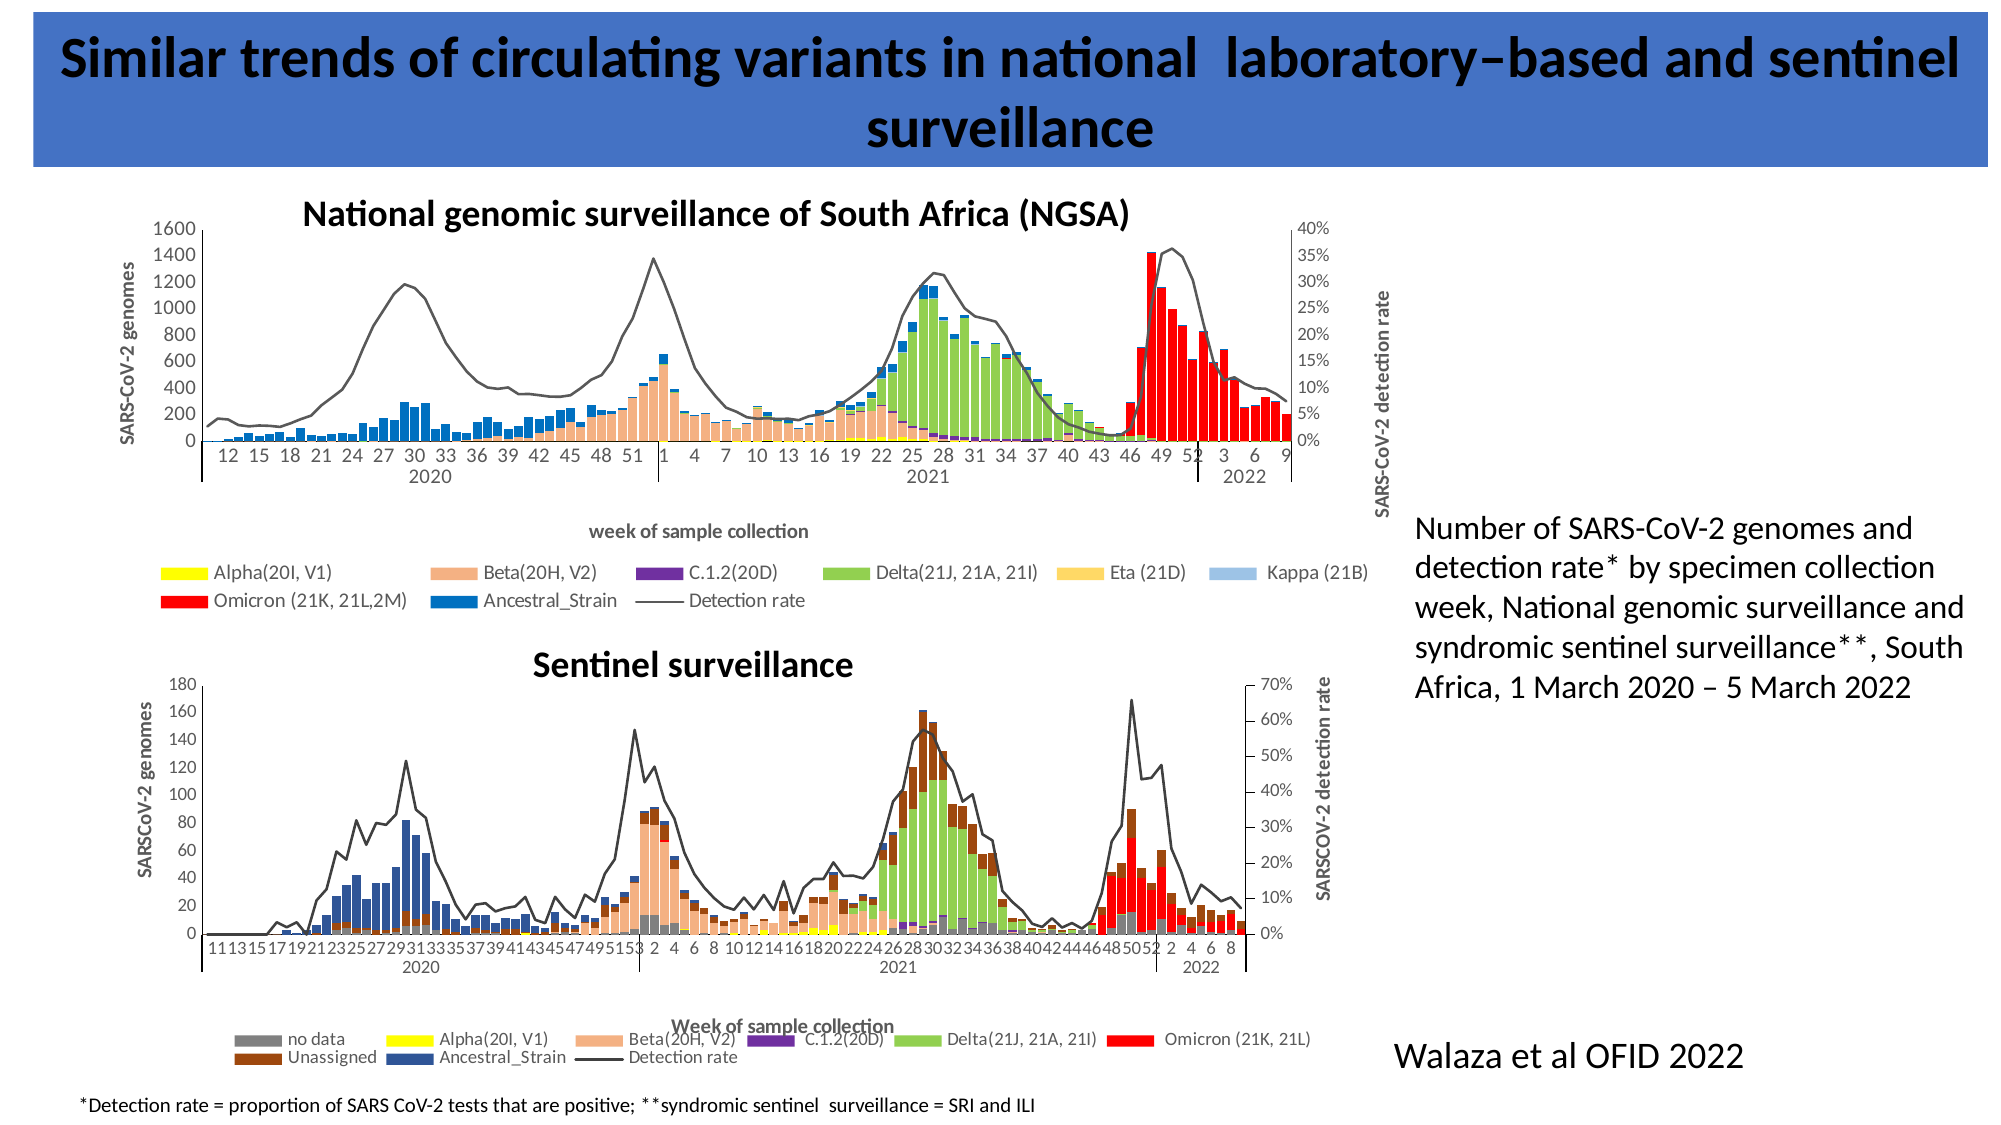

Similar trends of circulating variants in national  laboratory–based and sentinel surveillance
National genomic surveillance of South Africa (NGSA)

### Chart

| Category | Alpha(20I, V1) | Beta(20H, V2) | C.1.2(20D) | Delta(21J, 21A, 21I) | Eta (21D)  |  Kappa (21B)  | Omicron (21K, 21L,2M)  | Ancestral_Strain | Detection rate |
|---|---|---|---|---|---|---|---|---|---|
| 10 | 0.0 | 0.0 | 0.0 | 0.0 | 0.0 | 0.0 | 0.0 | 2.0 | 0.028446389496717725 |
| 11 | 0.0 | 0.0 | 0.0 | 0.0 | 0.0 | 0.0 | 0.0 | 2.0 | 0.04327731092436975 |
| 12 | 0.0 | 0.0 | 0.0 | 0.0 | 0.0 | 0.0 | 0.0 | 19.0 | 0.04159132007233273 |
| 13 | 0.0 | 0.0 | 0.0 | 0.0 | 0.0 | 0.0 | 0.0 | 31.0 | 0.03100421748546677 |
| 14 | 0.0 | 0.0 | 0.0 | 0.0 | 0.0 | 0.0 | 0.0 | 63.0 | 0.028543253163863476 |
| 15 | 0.0 | 0.0 | 0.0 | 0.0 | 0.0 | 0.0 | 0.0 | 43.0 | 0.03026731054412715 |
| 16 | 0.0 | 0.0 | 0.0 | 0.0 | 0.0 | 0.0 | 0.0 | 57.0 | 0.029595264757638778 |
| 17 | 0.0 | 0.0 | 0.0 | 0.0 | 0.0 | 0.0 | 0.0 | 68.0 | 0.027494316746653195 |
| 18 | 0.0 | 0.0 | 0.0 | 0.0 | 0.0 | 0.0 | 0.0 | 33.0 | 0.034222923283524824 |
| 19 | 0.0 | 0.0 | 0.0 | 0.0 | 0.0 | 0.0 | 0.0 | 105.0 | 0.04218137993371497 |
| 20 | 0.0 | 1.0 | 0.0 | 0.0 | 0.0 | 0.0 | 0.0 | 45.0 | 0.04892855415275964 |
| 21 | 0.0 | 0.0 | 0.0 | 0.0 | 0.0 | 0.0 | 0.0 | 42.0 | 0.06832659874034092 |
| 22 | 0.0 | 1.0 | 0.0 | 0.0 | 0.0 | 0.0 | 0.0 | 54.0 | 0.08304354230308619 |
| 23 | 0.0 | 0.0 | 0.0 | 0.0 | 0.0 | 0.0 | 0.0 | 62.0 | 0.09818591446580195 |
| 24 | 0.0 | 0.0 | 0.0 | 0.0 | 0.0 | 0.0 | 0.0 | 56.0 | 0.12859081395616276 |
| 25 | 0.0 | 0.0 | 0.0 | 1.0 | 0.0 | 0.0 | 0.0 | 139.0 | 0.1754635774043964 |
| 26 | 0.0 | 2.0 | 0.0 | 0.0 | 0.0 | 0.0 | 0.0 | 106.0 | 0.21835879861011948 |
| 27 | 0.0 | 0.0 | 0.0 | 0.0 | 0.0 | 0.0 | 0.0 | 176.0 | 0.24876553607937563 |
| 28 | 0.0 | 0.0 | 0.0 | 0.0 | 0.0 | 0.0 | 0.0 | 161.0 | 0.27942427726141994 |
| 29 | 0.0 | 0.0 | 0.0 | 0.0 | 0.0 | 0.0 | 0.0 | 298.0 | 0.2973593731399721 |
| 30 | 0.0 | 0.0 | 0.0 | 0.0 | 0.0 | 0.0 | 0.0 | 260.0 | 0.2902693544279033 |
| 31 | 0.0 | 0.0 | 0.0 | 0.0 | 0.0 | 0.0 | 0.0 | 290.0 | 0.26984376371861757 |
| 32 | 0.0 | 0.0 | 0.0 | 0.0 | 0.0 | 0.0 | 0.0 | 95.0 | 0.2282985772753849 |
| 33 | 0.0 | 0.0 | 0.0 | 0.0 | 0.0 | 0.0 | 0.0 | 134.0 | 0.18616154314951033 |
| 34 | 0.0 | 6.0 | 0.0 | 0.0 | 0.0 | 0.0 | 0.0 | 67.0 | 0.1583363573750824 |
| 35 | 0.0 | 7.0 | 0.0 | 0.0 | 0.0 | 0.0 | 0.0 | 56.0 | 0.13242531111921846 |
| 36 | 0.0 | 18.0 | 0.0 | 0.0 | 0.0 | 0.0 | 0.0 | 133.0 | 0.11342820410515583 |
| 37 | 0.0 | 26.0 | 0.0 | 0.0 | 0.0 | 0.0 | 0.0 | 158.0 | 0.10215977368101672 |
| 38 | 0.0 | 41.0 | 0.0 | 0.0 | 0.0 | 0.0 | 0.0 | 105.0 | 0.09950879285637368 |
| 39 | 0.0 | 19.0 | 0.0 | 0.0 | 0.0 | 0.0 | 0.0 | 75.0 | 0.10217855444362371 |
| 40 | 0.0 | 37.0 | 0.0 | 0.0 | 0.0 | 0.0 | 0.0 | 79.0 | 0.08944357774310972 |
| 41 | 0.0 | 23.0 | 0.0 | 0.0 | 0.0 | 0.0 | 0.0 | 164.0 | 0.08988035283704178 |
| 42 | 0.0 | 62.0 | 0.0 | 0.0 | 0.0 | 0.0 | 0.0 | 108.0 | 0.08754003797266548 |
| 43 | 0.0 | 78.0 | 0.0 | 0.0 | 0.0 | 0.0 | 0.0 | 116.0 | 0.08489643773956465 |
| 44 | 0.0 | 102.0 | 0.0 | 0.0 | 0.0 | 0.0 | 0.0 | 138.0 | 0.08449076629790742 |
| 45 | 0.0 | 148.0 | 0.0 | 0.0 | 0.0 | 0.0 | 0.0 | 104.0 | 0.08742213099996399 |
| 46 | 0.0 | 107.0 | 0.0 | 0.0 | 0.0 | 0.0 | 0.0 | 44.0 | 0.10097121715000816 |
| 47 | 0.0 | 189.0 | 0.0 | 0.0 | 0.0 | 0.0 | 0.0 | 84.0 | 0.11682507671527895 |
| 48 | 0.0 | 198.0 | 0.0 | 0.0 | 0.0 | 0.0 | 0.0 | 37.0 | 0.12552001229249304 |
| 49 | 0.0 | 209.0 | 0.0 | 0.0 | 0.0 | 0.0 | 0.0 | 25.0 | 0.1514517613588821 |
| 50 | 0.0 | 235.0 | 0.0 | 0.0 | 0.0 | 0.0 | 0.0 | 21.0 | 0.19897738299619316 |
| 51 | 0.0 | 326.0 | 0.0 | 0.0 | 0.0 | 0.0 | 0.0 | 13.0 | 0.2328535053471397 |
| 52 | 0.0 | 417.0 | 0.0 | 0.0 | 0.0 | 0.0 | 0.0 | 28.0 | 0.2879343534404024 |
| 53 | 0.0 | 461.0 | 0.0 | 0.0 | 0.0 | 0.0 | 0.0 | 26.0 | 0.34604243208743507 |
| 1 | 3.0 | 583.0 | 0.0 | 1.0 | 0.0 | 0.0 | 0.0 | 76.0 | 0.30131276102643473 |
| 2 | 0.0 | 370.0 | 0.0 | 1.0 | 0.0 | 0.0 | 0.0 | 25.0 | 0.25059705809931127 |
| 3 | 0.0 | 213.0 | 0.0 | 1.0 | 0.0 | 0.0 | 0.0 | 19.0 | 0.19321047585899478 |
| 4 | 0.0 | 192.0 | 0.0 | 0.0 | 0.0 | 0.0 | 0.0 | 12.0 | 0.1388173365435076 |
| 5 | 0.0 | 211.0 | 0.0 | 0.0 | 0.0 | 0.0 | 0.0 | 7.0 | 0.10981515920253979 |
| 6 | 2.0 | 138.0 | 0.0 | 0.0 | 0.0 | 0.0 | 0.0 | 4.0 | 0.08521775111203062 |
| 7 | 0.0 | 156.0 | 0.0 | 0.0 | 0.0 | 0.0 | 0.0 | 7.0 | 0.06392818566020324 |
| 8 | 2.0 | 101.0 | 0.0 | 1.0 | 0.0 | 0.0 | 0.0 | 0.0 | 0.0562439438968013 |
| 9 | 1.0 | 138.0 | 0.0 | 0.0 | 0.0 | 0.0 | 0.0 | 4.0 | 0.045828040752433706 |
| 10 | 4.0 | 248.0 | 0.0 | 4.0 | 1.0 | 0.0 | 0.0 | 9.0 | 0.04311619299678476 |
| 11 | 7.0 | 176.0 | 1.0 | 11.0 | 0.0 | 0.0 | 0.0 | 26.0 | 0.04396125631309729 |
| 12 | 5.0 | 148.0 | 0.0 | 4.0 | 0.0 | 0.0 | 0.0 | 24.0 | 0.042452748521136924 |
| 13 | 2.0 | 127.0 | 0.0 | 10.0 | 0.0 | 0.0 | 0.0 | 23.0 | 0.04307363927427962 |
| 14 | 1.0 | 94.0 | 0.0 | 0.0 | 0.0 | 0.0 | 0.0 | 10.0 | 0.04031513476157567 |
| 15 | 3.0 | 115.0 | 0.0 | 6.0 | 1.0 | 0.0 | 0.0 | 15.0 | 0.04773131912597788 |
| 16 | 3.0 | 195.0 | 0.0 | 3.0 | 0.0 | 1.0 | 0.0 | 37.0 | 0.05121618844702091 |
| 17 | 13.0 | 134.0 | 0.0 | 3.0 | 1.0 | 0.0 | 0.0 | 11.0 | 0.057384783627558195 |
| 18 | 13.0 | 228.0 | 0.0 | 17.0 | 2.0 | 0.0 | 0.0 | 43.0 | 0.06940993308519523 |
| 19 | 23.0 | 187.0 | 1.0 | 23.0 | 7.0 | 0.0 | 0.0 | 34.0 | 0.08296543488301454 |
| 20 | 23.0 | 201.0 | 3.0 | 37.0 | 0.0 | 1.0 | 0.0 | 35.0 | 0.09743377183627971 |
| 21 | 21.0 | 213.0 | 0.0 | 89.0 | 4.0 | 0.0 | 0.0 | 44.0 | 0.1133803943069929 |
| 22 | 36.0 | 237.0 | 3.0 | 202.0 | 0.0 | 4.0 | 0.0 | 79.0 | 0.13358562597800394 |
| 23 | 21.0 | 197.0 | 9.0 | 290.0 | 0.0 | 6.0 | 0.0 | 65.0 | 0.17594069514522884 |
| 24 | 34.0 | 108.0 | 11.0 | 523.0 | 0.0 | 2.0 | 0.0 | 85.0 | 0.23743972225741325 |
| 25 | 20.0 | 82.0 | 12.0 | 718.0 | 0.0 | 0.0 | 0.0 | 71.0 | 0.2742671431411255 |
| 26 | 17.0 | 66.0 | 18.0 | 975.0 | 0.0 | 0.0 | 0.0 | 111.0 | 0.29911147736266247 |
| 27 | 2.0 | 33.0 | 32.0 | 1017.0 | 0.0 | 1.0 | 0.0 | 88.0 | 0.3185688452712578 |
| 28 | 0.0 | 18.0 | 29.0 | 869.0 | 0.0 | 1.0 | 0.0 | 28.0 | 0.31473150962512664 |
| 29 | 5.0 | 7.0 | 29.0 | 738.0 | 0.0 | 0.0 | 0.0 | 35.0 | 0.28236946701358406 |
| 30 | 2.0 | 8.0 | 23.0 | 898.0 | 0.0 | 0.0 | 0.0 | 29.0 | 0.2519065253771 |
| 31 | 0.0 | 6.0 | 29.0 | 701.0 | 0.0 | 1.0 | 0.0 | 20.0 | 0.23671382106396865 |
| 32 | 0.0 | 4.0 | 14.0 | 613.0 | 0.0 | 0.0 | 0.0 | 7.0 | 0.23186930830726452 |
| 33 | 0.0 | 4.0 | 13.0 | 719.0 | 0.0 | 0.0 | 0.0 | 11.0 | 0.22662472947900805 |
| 34 | 1.0 | 3.0 | 14.0 | 615.0 | 0.0 | 0.0 | 1.0 | 27.0 | 0.19917324218451524 |
| 35 | 0.0 | 2.0 | 14.0 | 642.0 | 0.0 | 0.0 | 0.0 | 21.0 | 0.1591921643408165 |
| 36 | 0.0 | 0.0 | 15.0 | 526.0 | 0.0 | 0.0 | 0.0 | 21.0 | 0.1293158817793663 |
| 37 | 0.0 | 0.0 | 16.0 | 435.0 | 0.0 | 0.0 | 0.0 | 23.0 | 0.09213771938237268 |
| 38 | 0.0 | 6.0 | 16.0 | 323.0 | 0.0 | 0.0 | 0.0 | 13.0 | 0.067013883907007 |
| 39 | 0.0 | 2.0 | 9.0 | 200.0 | 0.0 | 0.0 | 1.0 | 4.0 | 0.04566845022711525 |
| 40 | 0.0 | 52.0 | 9.0 | 229.0 | 0.0 | 0.0 | 0.0 | 4.0 | 0.03260688317003785 |
| 41 | 0.0 | 5.0 | 16.0 | 215.0 | 0.0 | 0.0 | 1.0 | 2.0 | 0.026307142670873862 |
| 42 | 0.0 | 5.0 | 4.0 | 135.0 | 0.0 | 0.0 | 0.0 | 2.0 | 0.018382828326365244 |
| 43 | 0.0 | 2.0 | 7.0 | 95.0 | 0.0 | 0.0 | 2.0 | 0.0 | 0.014480240622548771 |
| 44 | 0.0 | 3.0 | 3.0 | 49.0 | 0.0 | 0.0 | 2.0 | 0.0 | 0.011512411647980407 |
| 45 | 0.0 | 1.0 | 5.0 | 36.0 | 0.0 | 0.0 | 20.0 | 1.0 | 0.011811003604822021 |
| 46 | 0.0 | 1.0 | 1.0 | 40.0 | 0.0 | 0.0 | 251.0 | 4.0 | 0.02440991205737065 |
| 47 | 0.0 | 0.0 | 2.0 | 45.0 | 0.0 | 0.0 | 662.0 | 6.0 | 0.08448948333897309 |
| 48 | 0.0 | 2.0 | 5.0 | 18.0 | 0.0 | 0.0 | 1407.0 | 2.0 | 0.25766635078037875 |
| 49 | 0.0 | 0.0 | 1.0 | 4.0 | 0.0 | 0.0 | 1161.0 | 4.0 | 0.35502457141930355 |
| 50 | 0.0 | 0.0 | 1.0 | 1.0 | 0.0 | 0.0 | 1004.0 | 0.0 | 0.36494744330897494 |
| 51 | 0.0 | 0.0 | 0.0 | 3.0 | 0.0 | 0.0 | 876.0 | 1.0 | 0.34906673469872085 |
| 52 | 0.0 | 0.0 | 0.0 | 1.0 | 0.0 | 0.0 | 620.0 | 6.0 | 0.3052030808444617 |
| 1 | 0.0 | 1.0 | 0.0 | 1.0 | 0.0 | 0.0 | 823.0 | 9.0 | 0.22429008076145465 |
| 2 | 0.0 | 0.0 | 0.0 | 2.0 | 0.0 | 0.0 | 594.0 | 5.0 | 0.14991615856910626 |
| 3 | 0.0 | 0.0 | 0.0 | 1.0 | 0.0 | 0.0 | 696.0 | 4.0 | 0.11549551191944003 |
| 4 | 0.0 | 1.0 | 0.0 | 2.0 | 0.0 | 0.0 | 468.0 | 3.0 | 0.1214385185742783 |
| 5 | 0.0 | 1.0 | 0.0 | 0.0 | 0.0 | 0.0 | 257.0 | 1.0 | 0.10924589726992347 |
| 6 | 0.0 | 0.0 | 0.0 | 1.0 | 0.0 | 0.0 | 273.0 | 3.0 | 0.10049773777933133 |
| 7 | 1.0 | 1.0 | 1.0 | 1.0 | 0.0 | 0.0 | 334.0 | 0.0 | 0.09984569112070092 |
| 8 | 0.0 | 1.0 | 0.0 | 2.0 | 0.0 | 0.0 | 302.0 | 2.0 | 0.09023001543764905 |
| 9 | 0.0 | 1.0 | 0.0 | 2.0 | 0.0 | 0.0 | 205.0 | 0.0 | 0.076065995286051 |
Number of SARS-CoV-2 genomes and detection rate* by specimen collection week, National genomic surveillance and syndromic sentinel surveillance**, South Africa, 1 March 2020 – 5 March 2022
Sentinel surveillance

### Chart

| Category | no data | Alpha(20I, V1) | Beta(20H, V2) |  C.1.2(20D) | Delta(21J, 21A, 21I) |  Omicron (21K, 21L)  | Unassigned | Ancestral_Strain | Detection rate |
|---|---|---|---|---|---|---|---|---|---|
| 10 | 0.0 | 0.0 | 0.0 | 0.0 | 0.0 | 0.0 | 0.0 | 0.0 | 0.0 |
| 11 | 0.0 | 0.0 | 0.0 | 0.0 | 0.0 | 0.0 | 0.0 | 0.0 | 0.0 |
| 12 | 0.0 | 0.0 | 0.0 | 0.0 | 0.0 | 0.0 | 0.0 | 0.0 | 0.0 |
| 13 | 0.0 | 0.0 | 0.0 | 0.0 | 0.0 | 0.0 | 0.0 | 0.0 | 0.0 |
| 14 | 0.0 | 0.0 | 0.0 | 0.0 | 0.0 | 0.0 | 0.0 | 0.0 | 0.0 |
| 15 | 0.0 | 0.0 | 0.0 | 0.0 | 0.0 | 0.0 | 0.0 | 0.0 | 0.0 |
| 16 | 0.0 | 0.0 | 0.0 | 0.0 | 0.0 | 0.0 | 0.0 | 0.0 | 0.0 |
| 17 | 0.0 | 0.0 | 0.0 | 0.0 | 0.0 | 0.0 | 0.0 | 0.0 | 0.034482758620689655 |
| 18 | 0.0 | 0.0 | 0.0 | 0.0 | 0.0 | 0.0 | 0.0 | 3.0 | 0.02040816326530612 |
| 19 | 0.0 | 0.0 | 0.0 | 0.0 | 0.0 | 0.0 | 0.0 | 1.0 | 0.034482758620689655 |
| 20 | 0.0 | 0.0 | 0.0 | 0.0 | 0.0 | 0.0 | 0.0 | 3.0 | 0.0 |
| 21 | 0.0 | 0.0 | 0.0 | 0.0 | 0.0 | 0.0 | 1.0 | 6.0 | 0.0958904109589041 |
| 22 | 0.0 | 0.0 | 0.0 | 0.0 | 0.0 | 0.0 | 0.0 | 14.0 | 0.12727272727272726 |
| 23 | 3.0 | 0.0 | 0.0 | 0.0 | 0.0 | 0.0 | 5.0 | 20.0 | 0.23333333333333334 |
| 24 | 5.0 | 0.0 | 0.0 | 0.0 | 0.0 | 0.0 | 4.0 | 27.0 | 0.21052631578947367 |
| 25 | 1.0 | 0.0 | 0.0 | 0.0 | 0.0 | 0.0 | 4.0 | 38.0 | 0.3208955223880597 |
| 26 | 3.0 | 0.0 | 0.0 | 0.0 | 0.0 | 0.0 | 2.0 | 21.0 | 0.2524271844660194 |
| 27 | 0.0 | 0.0 | 0.0 | 0.0 | 0.0 | 0.0 | 3.0 | 34.0 | 0.3135593220338983 |
| 28 | 1.0 | 0.0 | 0.0 | 0.0 | 0.0 | 0.0 | 2.0 | 34.0 | 0.30833333333333335 |
| 29 | 2.0 | 0.0 | 0.0 | 0.0 | 0.0 | 0.0 | 3.0 | 44.0 | 0.33793103448275863 |
| 30 | 6.0 | 0.0 | 0.0 | 0.0 | 0.0 | 0.0 | 11.0 | 66.0 | 0.48823529411764705 |
| 31 | 6.0 | 0.0 | 0.0 | 0.0 | 0.0 | 0.0 | 5.0 | 61.0 | 0.35121951219512193 |
| 32 | 7.0 | 0.0 | 0.0 | 0.0 | 0.0 | 0.0 | 8.0 | 44.0 | 0.3277777777777778 |
| 33 | 3.0 | 0.0 | 0.0 | 0.0 | 0.0 | 0.0 | 0.0 | 21.0 | 0.20512820512820512 |
| 34 | 0.0 | 0.0 | 0.0 | 0.0 | 0.0 | 0.0 | 4.0 | 18.0 | 0.14864864864864866 |
| 35 | 0.0 | 0.0 | 0.0 | 0.0 | 0.0 | 0.0 | 2.0 | 9.0 | 0.08396946564885496 |
| 36 | 0.0 | 0.0 | 0.0 | 0.0 | 0.0 | 0.0 | 0.0 | 6.0 | 0.0425531914893617 |
| 37 | 1.0 | 0.0 | 0.0 | 0.0 | 0.0 | 0.0 | 4.0 | 9.0 | 0.08383233532934131 |
| 38 | 1.0 | 0.0 | 0.0 | 0.0 | 0.0 | 0.0 | 2.0 | 11.0 | 0.0880503144654088 |
| 39 | 1.0 | 0.0 | 0.0 | 0.0 | 0.0 | 0.0 | 1.0 | 6.0 | 0.06504065040650407 |
| 40 | 0.0 | 0.0 | 0.0 | 0.0 | 0.0 | 0.0 | 4.0 | 8.0 | 0.07407407407407407 |
| 41 | 0.0 | 0.0 | 0.0 | 0.0 | 0.0 | 0.0 | 4.0 | 7.0 | 0.07913669064748201 |
| 42 | 0.0 | 1.0 | 0.0 | 0.0 | 0.0 | 0.0 | 1.0 | 13.0 | 0.1056338028169014 |
| 43 | 0.0 | 0.0 | 0.0 | 0.0 | 0.0 | 0.0 | 1.0 | 5.0 | 0.041379310344827586 |
| 44 | 0.0 | 0.0 | 0.0 | 0.0 | 0.0 | 0.0 | 2.0 | 3.0 | 0.03184713375796178 |
| 45 | 1.0 | 0.0 | 1.0 | 0.0 | 0.0 | 0.0 | 6.0 | 8.0 | 0.10596026490066225 |
| 46 | 2.0 | 0.0 | 0.0 | 0.0 | 0.0 | 0.0 | 3.0 | 3.0 | 0.07079646017699115 |
| 47 | 1.0 | 0.0 | 1.0 | 0.0 | 0.0 | 0.0 | 2.0 | 3.0 | 0.046357615894039736 |
| 48 | 0.0 | 0.0 | 8.0 | 0.0 | 0.0 | 0.0 | 1.0 | 5.0 | 0.112 |
| 49 | 0.0 | 0.0 | 5.0 | 0.0 | 0.0 | 0.0 | 4.0 | 3.0 | 0.09230769230769231 |
| 50 | 1.0 | 0.0 | 12.0 | 0.0 | 0.0 | 0.0 | 8.0 | 6.0 | 0.17088607594936708 |
| 51 | 1.0 | 0.0 | 15.0 | 0.0 | 0.0 | 0.0 | 4.0 | 2.0 | 0.21153846153846154 |
| 52 | 2.0 | 0.0 | 21.0 | 0.0 | 0.0 | 0.0 | 4.0 | 4.0 | 0.3780487804878049 |
| 53 | 4.0 | 0.0 | 33.0 | 0.0 | 0.0 | 0.0 | 1.0 | 4.0 | 0.5753424657534246 |
| 1 | 14.0 | 0.0 | 66.0 | 0.0 | 0.0 | 0.0 | 8.0 | 1.0 | 0.42788461538461536 |
| 2 | 14.0 | 0.0 | 65.0 | 0.0 | 0.0 | 0.0 | 12.0 | 1.0 | 0.4717948717948718 |
| 3 | 7.0 | 0.0 | 60.0 | 0.0 | 0.0 | 1.0 | 11.0 | 3.0 | 0.3761467889908257 |
| 4 | 8.0 | 0.0 | 39.0 | 0.0 | 0.0 | 0.0 | 7.0 | 3.0 | 0.32571428571428573 |
| 5 | 3.0 | 1.0 | 22.0 | 0.0 | 0.0 | 0.0 | 4.0 | 2.0 | 0.2302158273381295 |
| 6 | 0.0 | 0.0 | 17.0 | 0.0 | 0.0 | 0.0 | 6.0 | 2.0 | 0.17006802721088435 |
| 7 | 1.0 | 0.0 | 14.0 | 0.0 | 0.0 | 0.0 | 4.0 | 0.0 | 0.13194444444444445 |
| 8 | 0.0 | 0.0 | 8.0 | 0.0 | 0.0 | 0.0 | 5.0 | 1.0 | 0.10218978102189781 |
| 9 | 1.0 | 0.0 | 5.0 | 0.0 | 0.0 | 0.0 | 4.0 | 0.0 | 0.07874015748031496 |
| 10 | 0.0 | 1.0 | 8.0 | 0.0 | 0.0 | 0.0 | 2.0 | 0.0 | 0.06962025316455696 |
| 11 | 0.0 | 0.0 | 11.0 | 0.0 | 0.0 | 0.0 | 4.0 | 1.0 | 0.1038961038961039 |
| 12 | 0.0 | 0.0 | 6.0 | 0.0 | 0.0 | 0.0 | 1.0 | 0.0 | 0.0707070707070707 |
| 13 | 0.0 | 3.0 | 7.0 | 0.0 | 0.0 | 0.0 | 1.0 | 0.0 | 0.1111111111111111 |
| 14 | 0.0 | 0.0 | 8.0 | 0.0 | 0.0 | 0.0 | 0.0 | 0.0 | 0.06896551724137931 |
| 15 | 0.0 | 1.0 | 16.0 | 0.0 | 0.0 | 0.0 | 7.0 | 0.0 | 0.15 |
| 16 | 0.0 | 1.0 | 5.0 | 0.0 | 0.0 | 0.0 | 3.0 | 1.0 | 0.05952380952380952 |
| 17 | 0.0 | 2.0 | 6.0 | 0.0 | 0.0 | 0.0 | 6.0 | 0.0 | 0.1308411214953271 |
| 18 | 0.0 | 5.0 | 18.0 | 0.0 | 0.0 | 0.0 | 4.0 | 0.0 | 0.15606936416184972 |
| 19 | 0.0 | 3.0 | 19.0 | 0.0 | 0.0 | 0.0 | 5.0 | 0.0 | 0.15606936416184972 |
| 20 | 0.0 | 7.0 | 24.0 | 0.0 | 1.0 | 0.0 | 11.0 | 2.0 | 0.20270270270270271 |
| 21 | 0.0 | 0.0 | 15.0 | 0.0 | 0.0 | 0.0 | 10.0 | 1.0 | 0.16455696202531644 |
| 22 | 1.0 | 0.0 | 14.0 | 0.0 | 4.0 | 0.0 | 3.0 | 1.0 | 0.16546762589928057 |
| 23 | 0.0 | 2.0 | 15.0 | 0.0 | 7.0 | 0.0 | 4.0 | 1.0 | 0.15760869565217392 |
| 24 | 0.0 | 2.0 | 9.0 | 0.0 | 10.0 | 0.0 | 5.0 | 1.0 | 0.19014084507042253 |
| 25 | 0.0 | 3.0 | 14.0 | 0.0 | 37.0 | 0.0 | 7.0 | 5.0 | 0.2693877551020408 |
| 26 | 5.0 | 0.0 | 6.0 | 0.0 | 39.0 | 0.0 | 22.0 | 2.0 | 0.37373737373737376 |
| 27 | 4.0 | 0.0 | 0.0 | 5.0 | 68.0 | 0.0 | 27.0 | 0.0 | 0.40784313725490196 |
| 28 | 1.0 | 0.0 | 5.0 | 3.0 | 82.0 | 0.0 | 30.0 | 0.0 | 0.5426008968609866 |
| 29 | 4.0 | 0.0 | 1.0 | 1.0 | 97.0 | 0.0 | 58.0 | 1.0 | 0.5759717314487632 |
| 30 | 7.0 | 0.0 | 1.0 | 2.0 | 102.0 | 0.0 | 41.0 | 1.0 | 0.5620437956204379 |
| 31 | 13.0 | 0.0 | 0.0 | 1.0 | 98.0 | 0.0 | 21.0 | 0.0 | 0.4962686567164179 |
| 32 | 4.0 | 0.0 | 0.0 | 0.0 | 74.0 | 0.0 | 16.0 | 0.0 | 0.4585365853658537 |
| 33 | 11.0 | 0.0 | 0.0 | 1.0 | 64.0 | 0.0 | 17.0 | 0.0 | 0.37349397590361444 |
| 34 | 4.0 | 0.0 | 0.0 | 1.0 | 53.0 | 0.0 | 22.0 | 0.0 | 0.39408866995073893 |
| 35 | 8.0 | 0.0 | 0.0 | 1.0 | 38.0 | 0.0 | 11.0 | 0.0 | 0.2815533980582524 |
| 36 | 8.0 | 0.0 | 0.0 | 0.0 | 34.0 | 0.0 | 17.0 | 0.0 | 0.2645739910313901 |
| 37 | 3.0 | 0.0 | 0.0 | 0.0 | 17.0 | 0.0 | 6.0 | 0.0 | 0.12264150943396226 |
| 38 | 1.0 | 0.0 | 1.0 | 1.0 | 6.0 | 0.0 | 3.0 | 0.0 | 0.0916030534351145 |
| 39 | 3.0 | 0.0 | 0.0 | 0.0 | 7.0 | 0.0 | 1.0 | 0.0 | 0.06748466257668712 |
| 40 | 2.0 | 0.0 | 0.0 | 0.0 | 1.0 | 0.0 | 2.0 | 0.0 | 0.030303030303030304 |
| 41 | 1.0 | 0.0 | 1.0 | 0.0 | 1.0 | 0.0 | 1.0 | 0.0 | 0.021164021164021163 |
| 42 | 3.0 | 0.0 | 0.0 | 0.0 | 1.0 | 0.0 | 3.0 | 0.0 | 0.0457516339869281 |
| 43 | 1.0 | 0.0 | 0.0 | 0.0 | 1.0 | 0.0 | 1.0 | 0.0 | 0.01948051948051948 |
| 44 | 1.0 | 0.0 | 0.0 | 0.0 | 2.0 | 0.0 | 1.0 | 0.0 | 0.03225806451612903 |
| 45 | 3.0 | 0.0 | 0.0 | 0.0 | 0.0 | 0.0 | 0.0 | 0.0 | 0.016666666666666666 |
| 46 | 4.0 | 0.0 | 0.0 | 0.0 | 3.0 | 1.0 | 0.0 | 0.0 | 0.038461538461538464 |
| 47 | 0.0 | 0.0 | 0.0 | 0.0 | 0.0 | 14.0 | 6.0 | 0.0 | 0.11695906432748537 |
| 48 | 5.0 | 0.0 | 0.0 | 0.0 | 0.0 | 37.0 | 3.0 | 0.0 | 0.2616279069767442 |
| 49 | 14.0 | 0.0 | 0.0 | 0.0 | 1.0 | 26.0 | 11.0 | 0.0 | 0.3058823529411765 |
| 50 | 16.0 | 0.0 | 0.0 | 0.0 | 0.0 | 54.0 | 21.0 | 0.0 | 0.6594202898550725 |
| 51 | 2.0 | 0.0 | 0.0 | 0.0 | 0.0 | 39.0 | 7.0 | 0.0 | 0.43636363636363634 |
| 52 | 3.0 | 0.0 | 0.0 | 0.0 | 0.0 | 29.0 | 5.0 | 0.0 | 0.44047619047619047 |
| 1 | 11.0 | 0.0 | 0.0 | 0.0 | 0.0 | 38.0 | 12.0 | 0.0 | 0.4765625 |
| 2 | 2.0 | 0.0 | 0.0 | 0.0 | 0.0 | 20.0 | 8.0 | 0.0 | 0.24193548387096775 |
| 3 | 7.0 | 0.0 | 0.0 | 0.0 | 0.0 | 7.0 | 5.0 | 0.0 | 0.17592592592592593 |
| 4 | 1.0 | 0.0 | 0.0 | 0.0 | 0.0 | 4.0 | 8.0 | 0.0 | 0.08666666666666667 |
| 5 | 6.0 | 0.0 | 0.0 | 0.0 | 0.0 | 3.0 | 12.0 | 0.0 | 0.14 |
| 6 | 2.0 | 0.0 | 0.0 | 0.0 | 0.0 | 7.0 | 9.0 | 0.0 | 0.11842105263157894 |
| 7 | 1.0 | 0.0 | 0.0 | 0.0 | 0.0 | 9.0 | 4.0 | 0.0 | 0.09333333333333334 |
| 8 | 3.0 | 0.0 | 0.0 | 0.0 | 0.0 | 12.0 | 3.0 | 0.0 | 0.10457516339869281 |
| 9 | 0.0 | 0.0 | 0.0 | 0.0 | 0.0 | 4.0 | 6.0 | 0.0 | 0.07407407407407407 |
Walaza et al OFID 2022
*Detection rate = proportion of SARS CoV-2 tests that are positive; **syndromic sentinel  surveillance = SRI and ILI